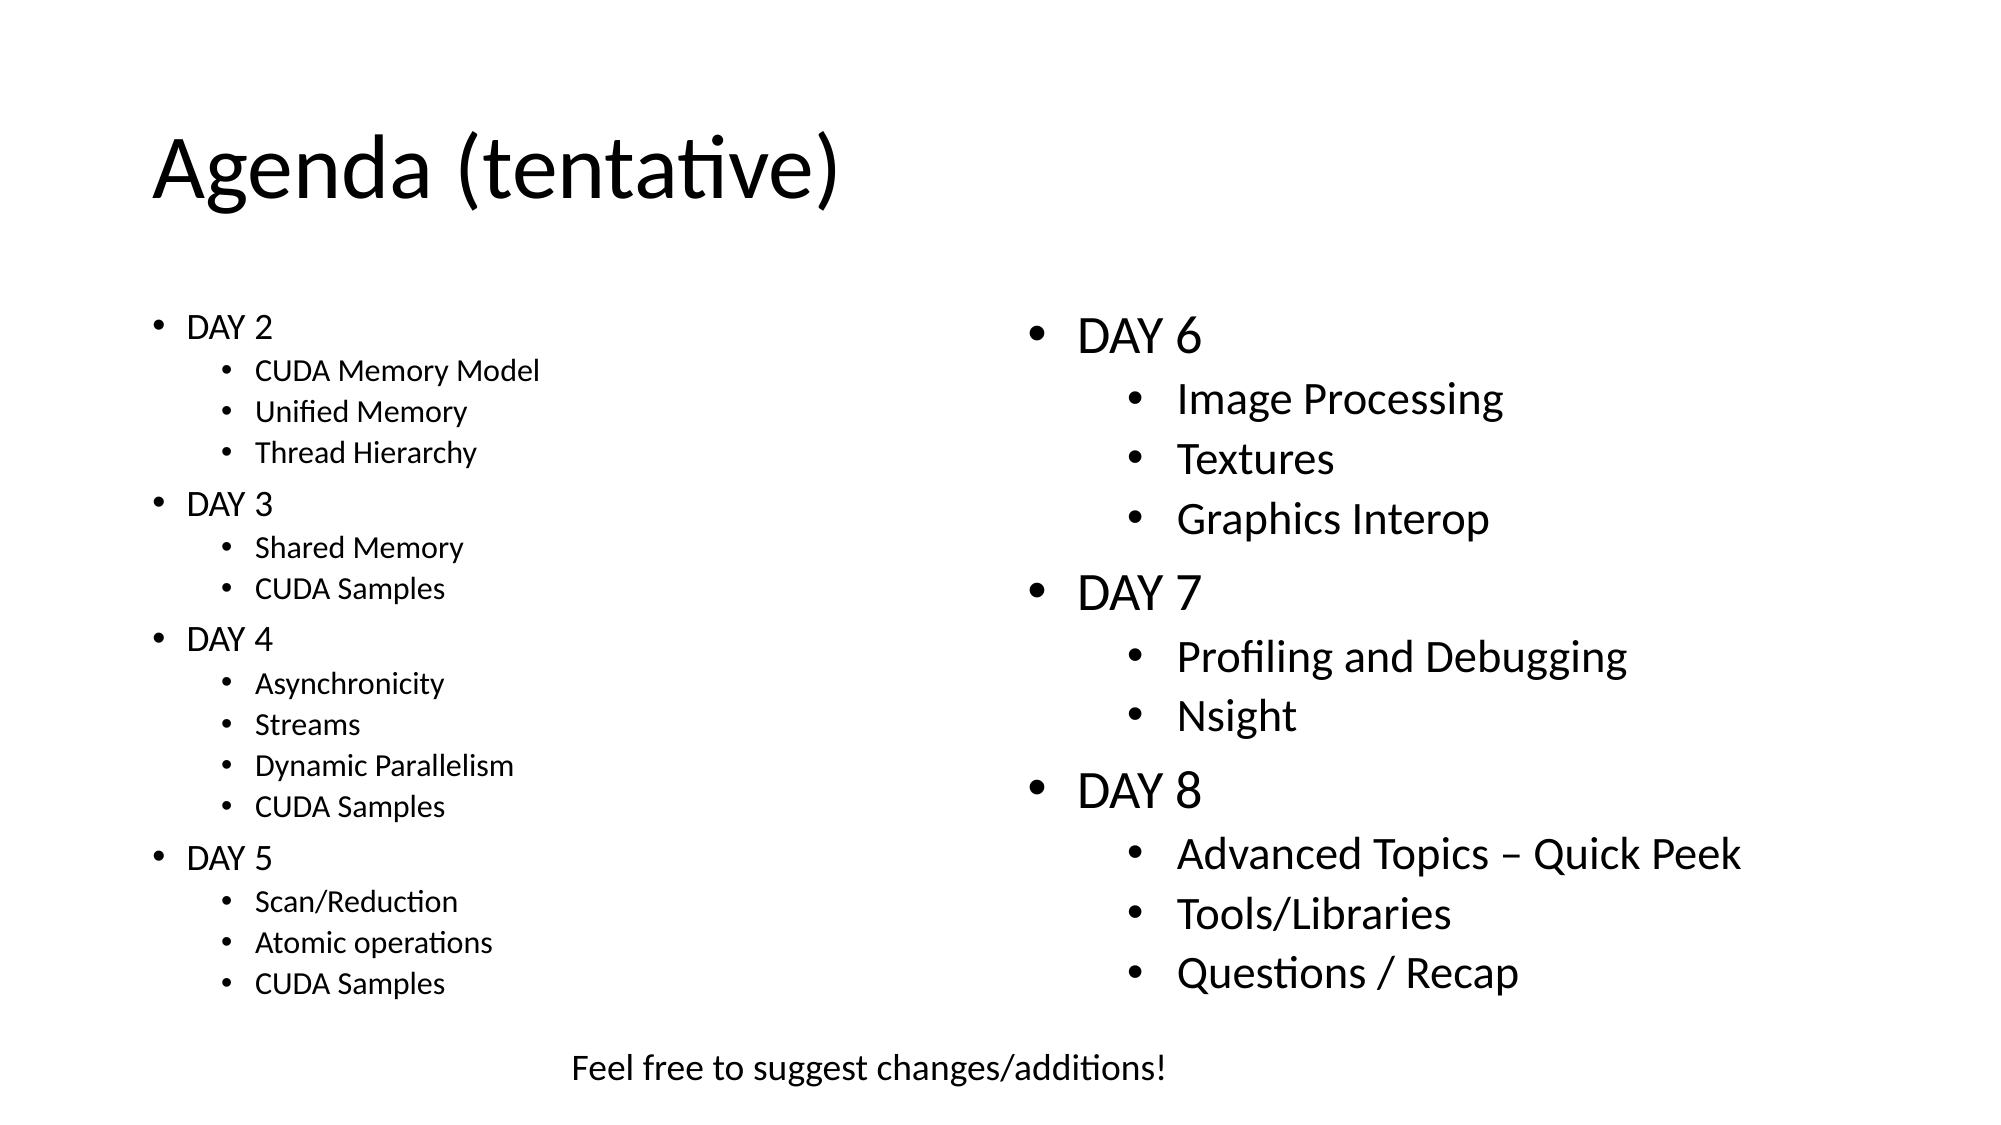

# Agenda (tentative)
DAY 2
CUDA Memory Model
Unified Memory
Thread Hierarchy
DAY 3
Shared Memory
CUDA Samples
DAY 4
Asynchronicity
Streams
Dynamic Parallelism
CUDA Samples
DAY 5
Scan/Reduction
Atomic operations
CUDA Samples

DAY 6
Image Processing
Textures
Graphics Interop
DAY 7
Profiling and Debugging
Nsight
DAY 8
Advanced Topics – Quick Peek
Tools/Libraries
Questions / Recap
Feel free to suggest changes/additions!